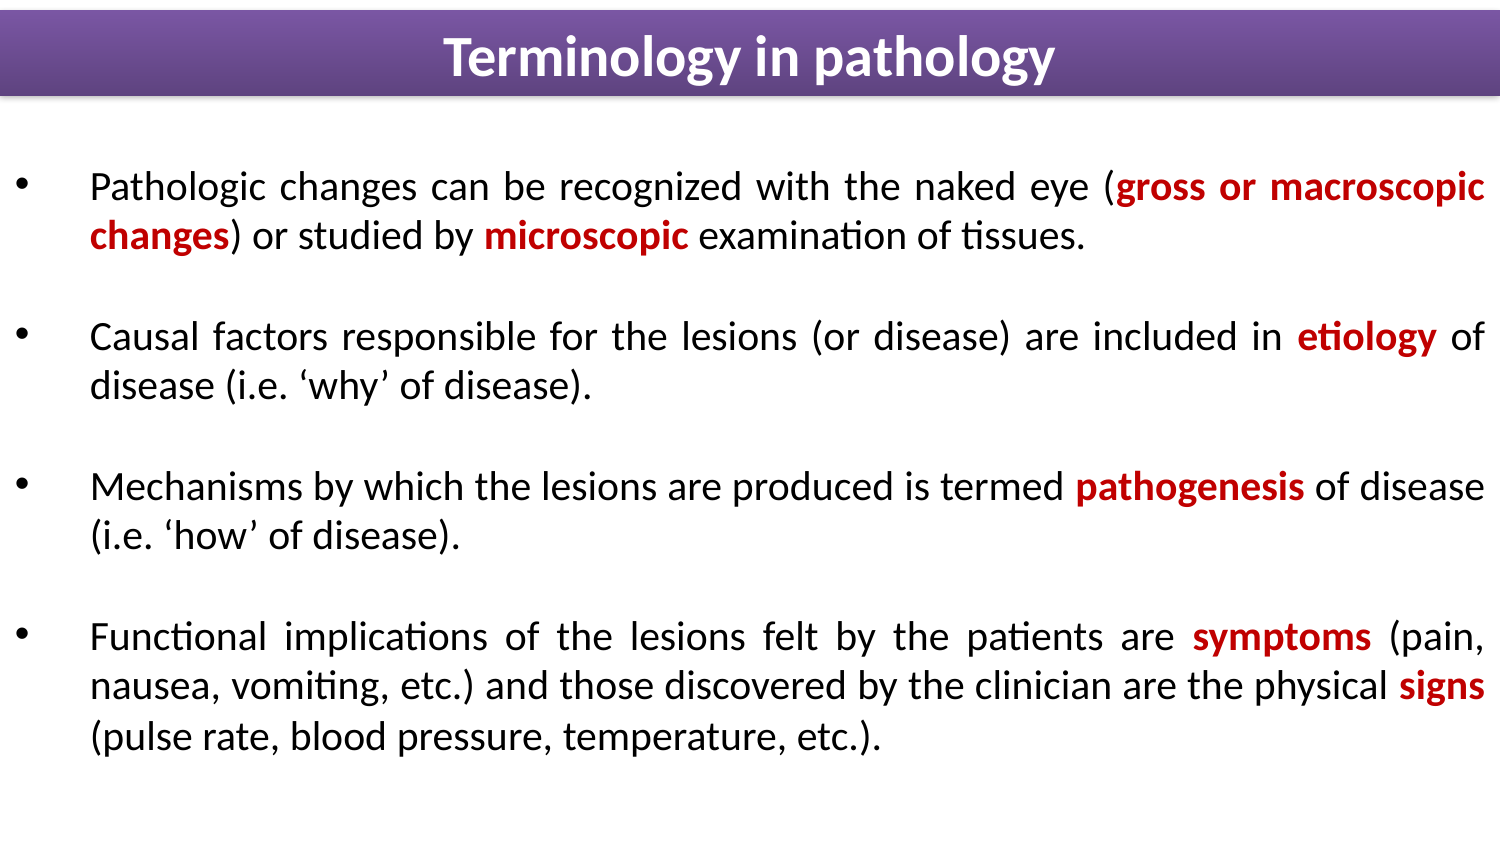

Terminology in pathology
Pathologic changes can be recognized with the naked eye (gross or macroscopic changes) or studied by microscopic examination of tissues.

Causal factors responsible for the lesions (or disease) are included in etiology of disease (i.e. ‘why’ of disease).

Mechanisms by which the lesions are produced is termed pathogenesis of disease (i.e. ‘how’ of disease).

Functional implications of the lesions felt by the patients are symptoms (pain, nausea, vomiting, etc.) and those discovered by the clinician are the physical signs (pulse rate, blood pressure, temperature, etc.).